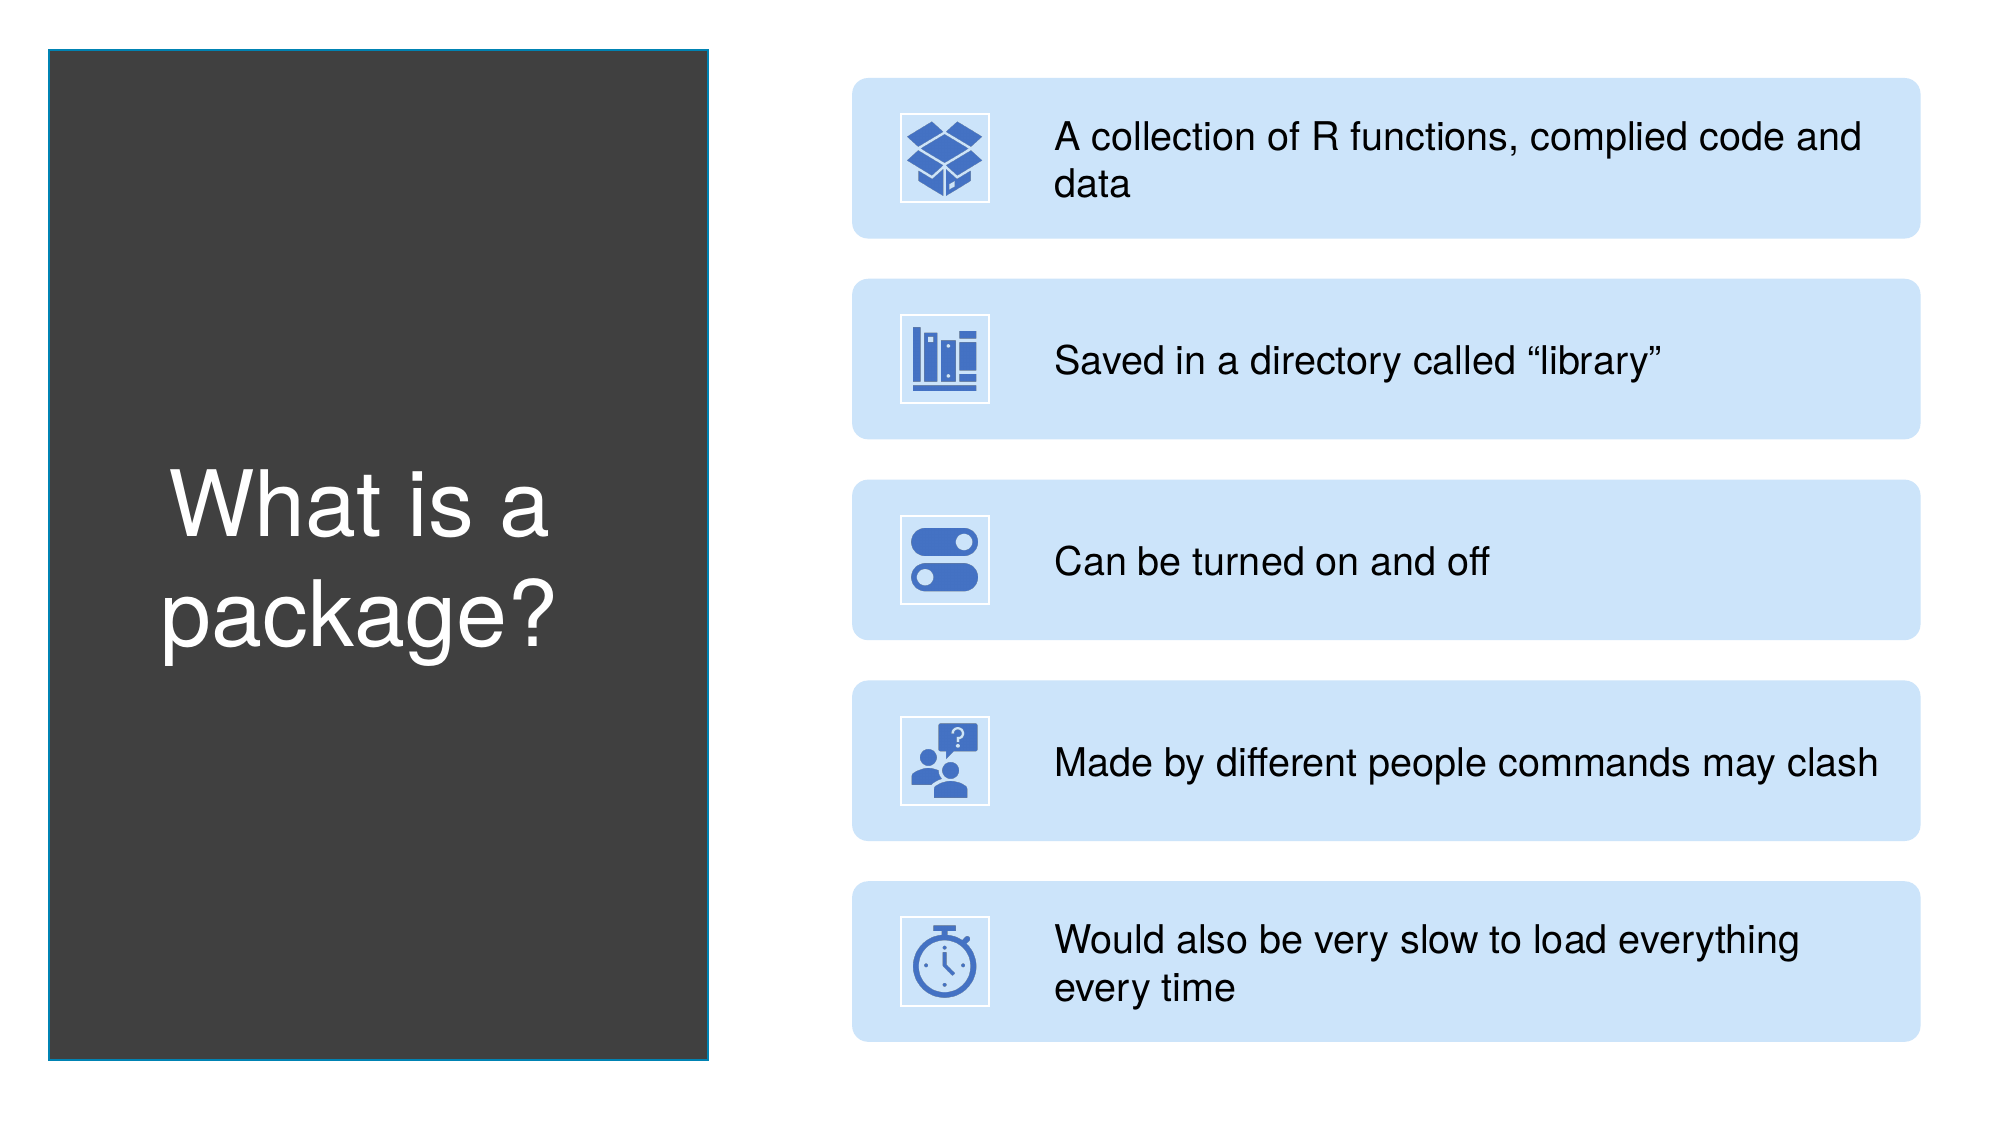

A collection of R functions, complied code and data
Saved in a directory called “library”
Can be turned on and off
Made by different people commands may clash
Would also be very slow to load everything every time
# What is a package?